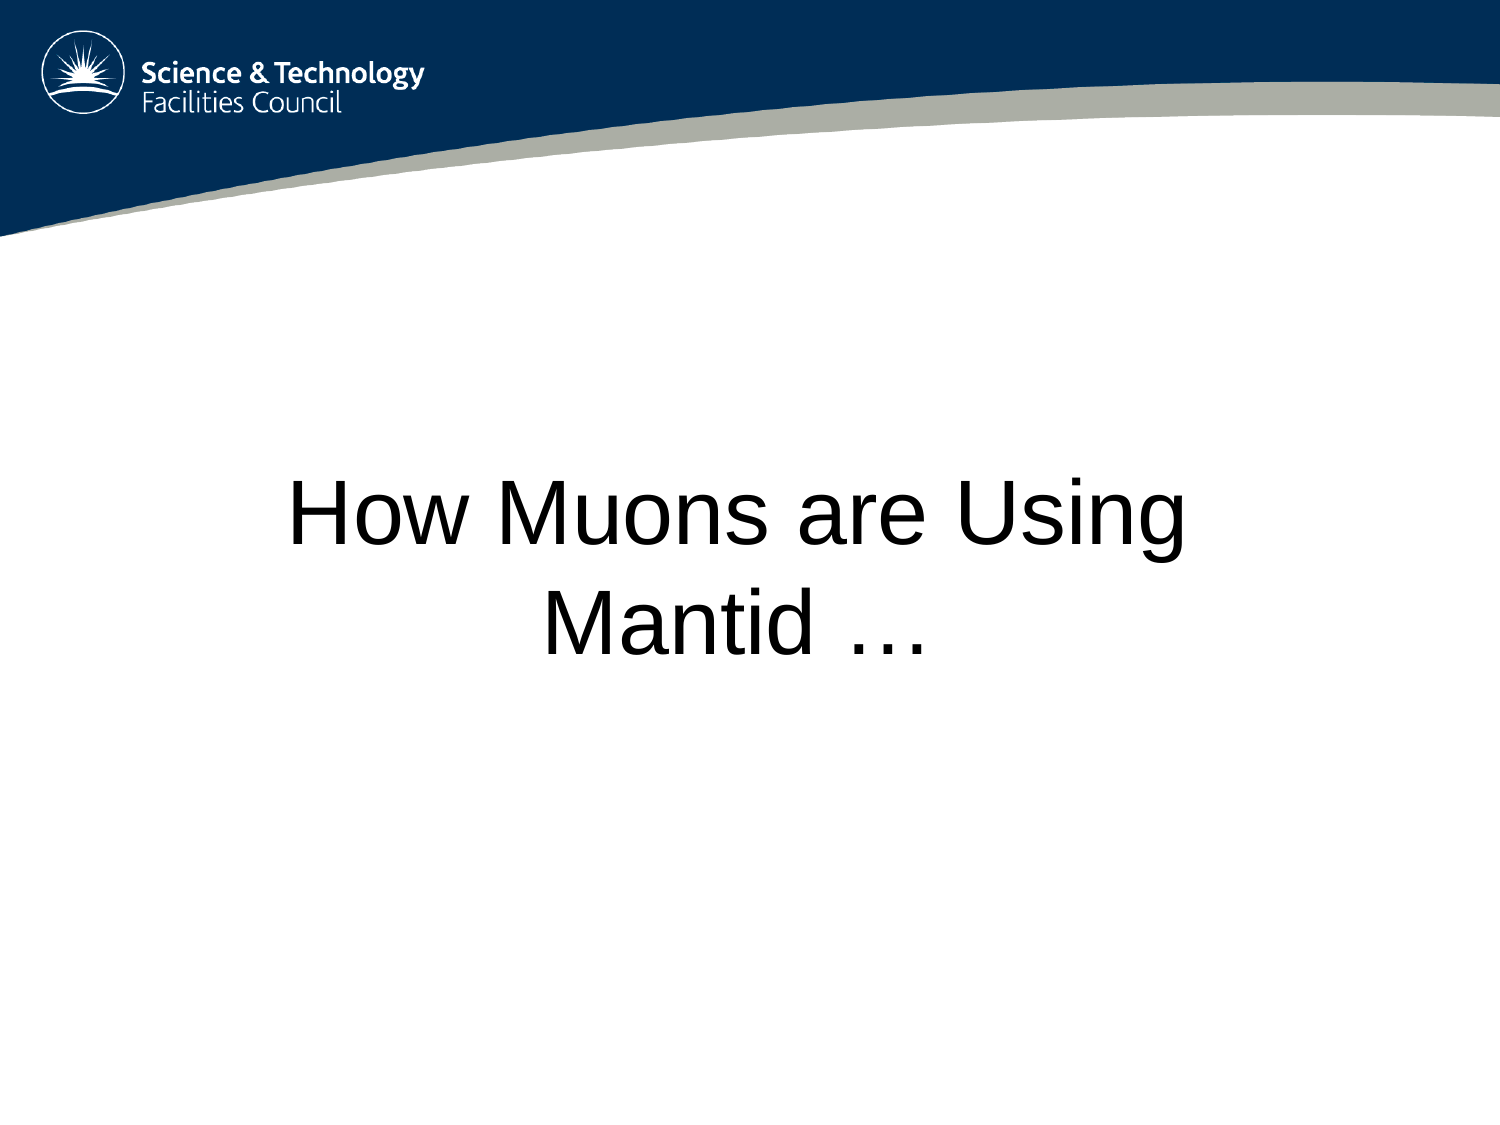

# How Muons are Using Mantid …